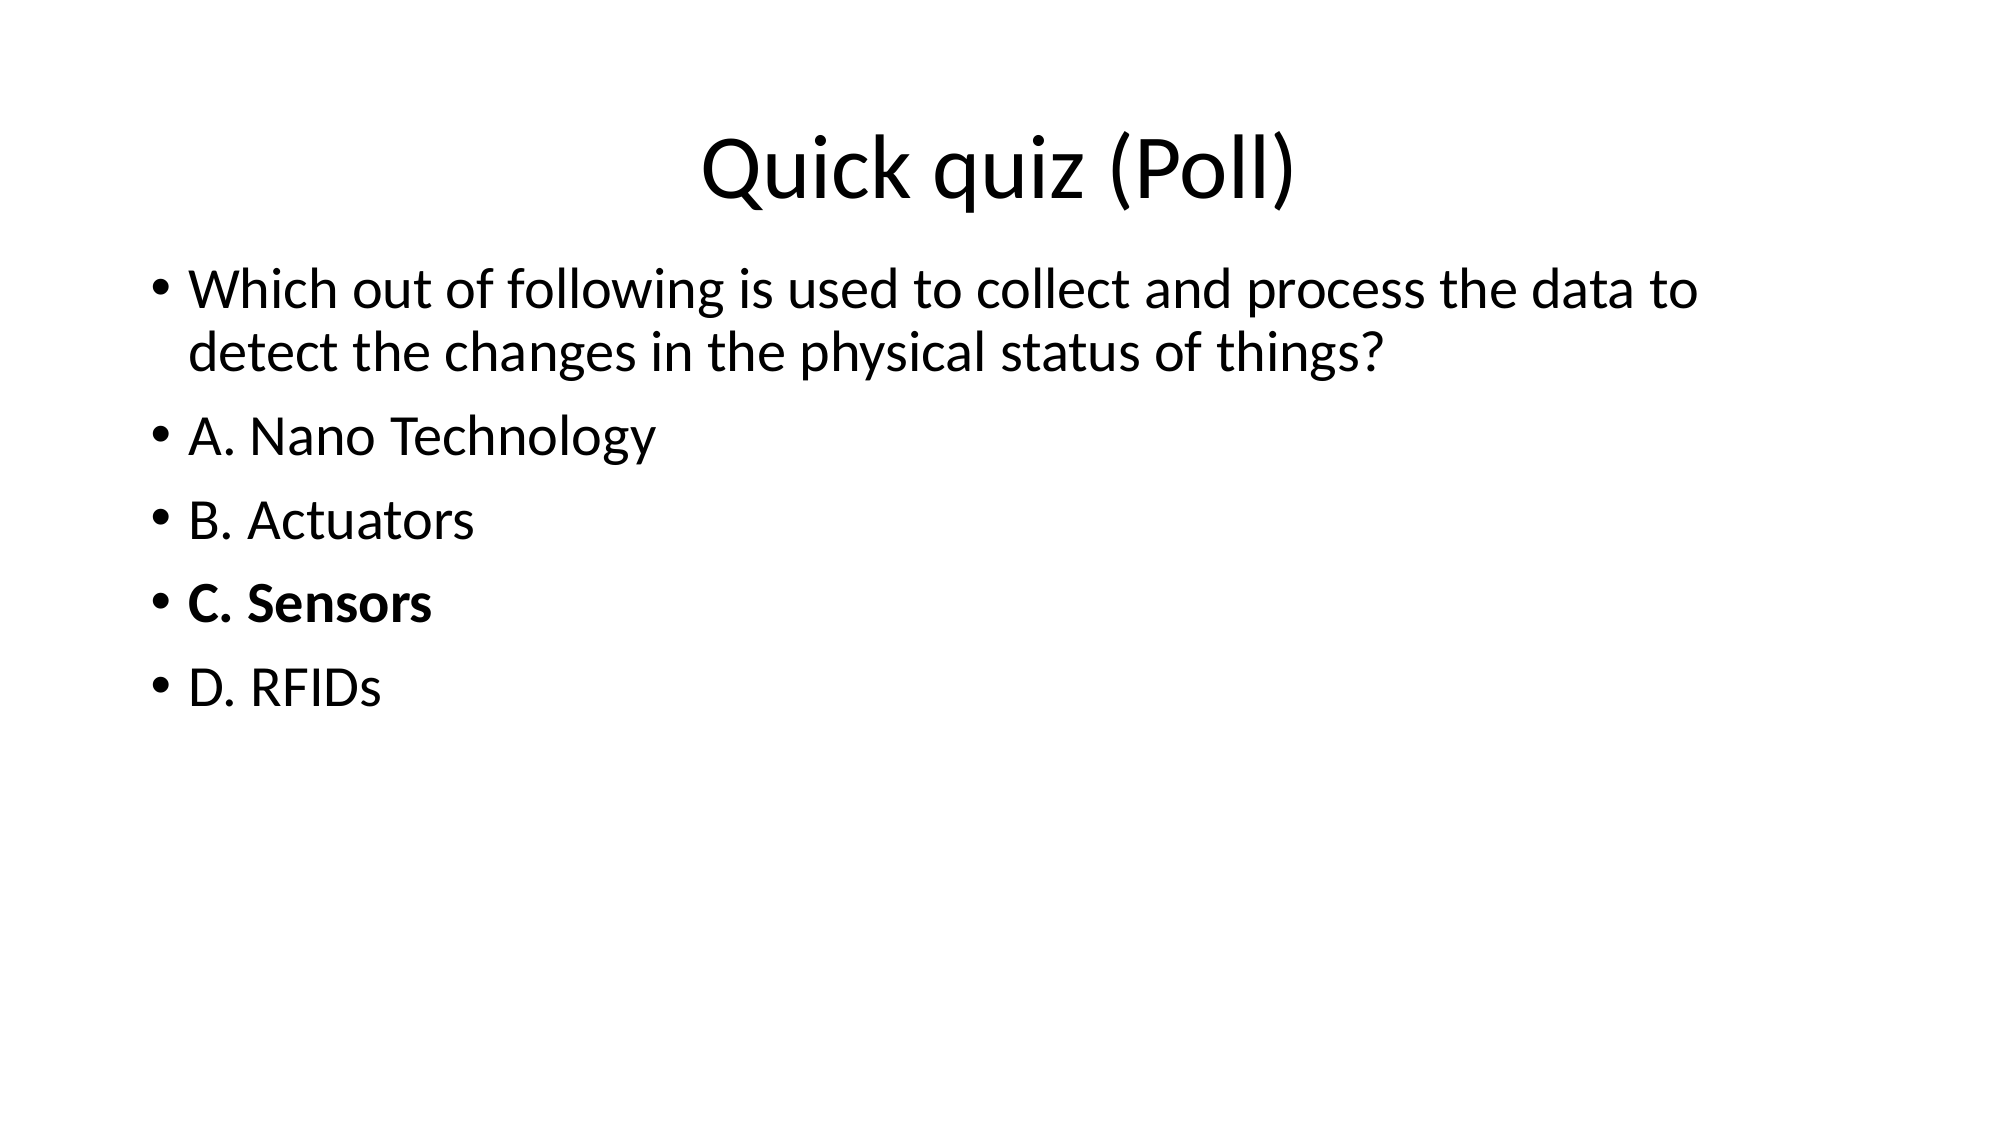

# Quick quiz (Poll)
Which out of following is used to collect and process the data to detect the changes in the physical status of things?
A. Nano Technology
B. Actuators
C. Sensors
D. RFIDs